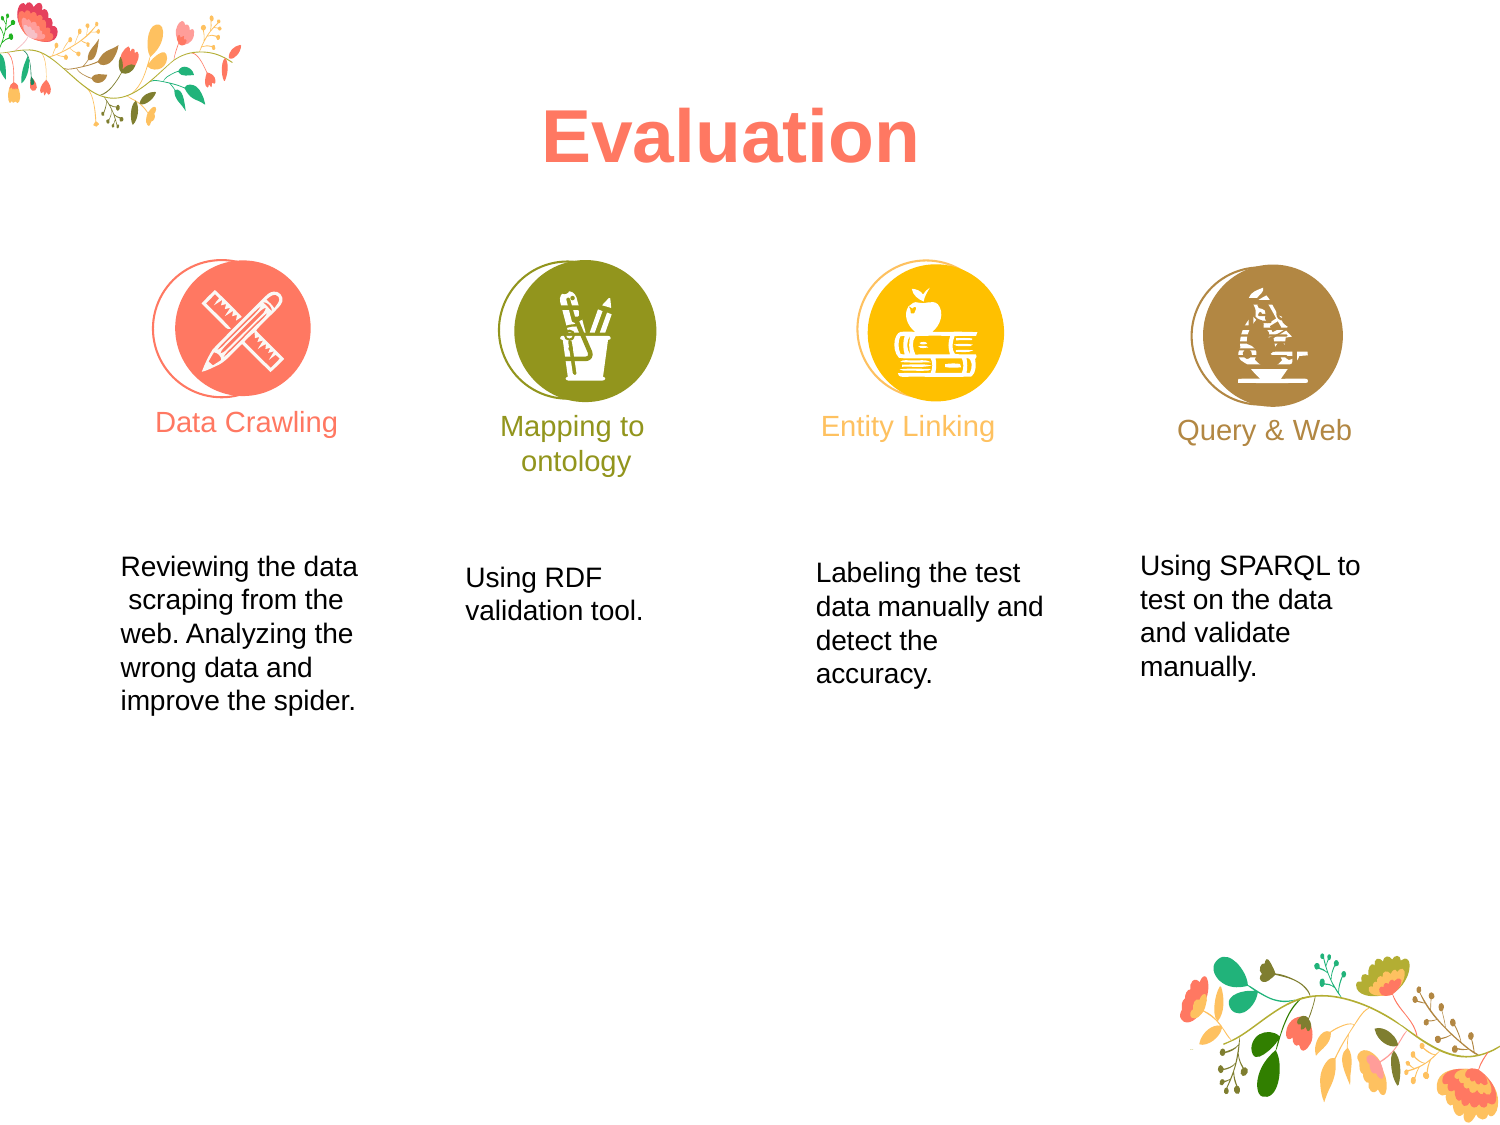

Evaluation

Mapping to
ontology
Using RDF validation tool.

Data Crawling
Reviewing the data  scraping from the web. Analyzing the wrong data and improve the spider.

Entity Linking
Labeling the test data manually and detect the accuracy.

Query & Web
Using SPARQL to test on the data and validate manually.